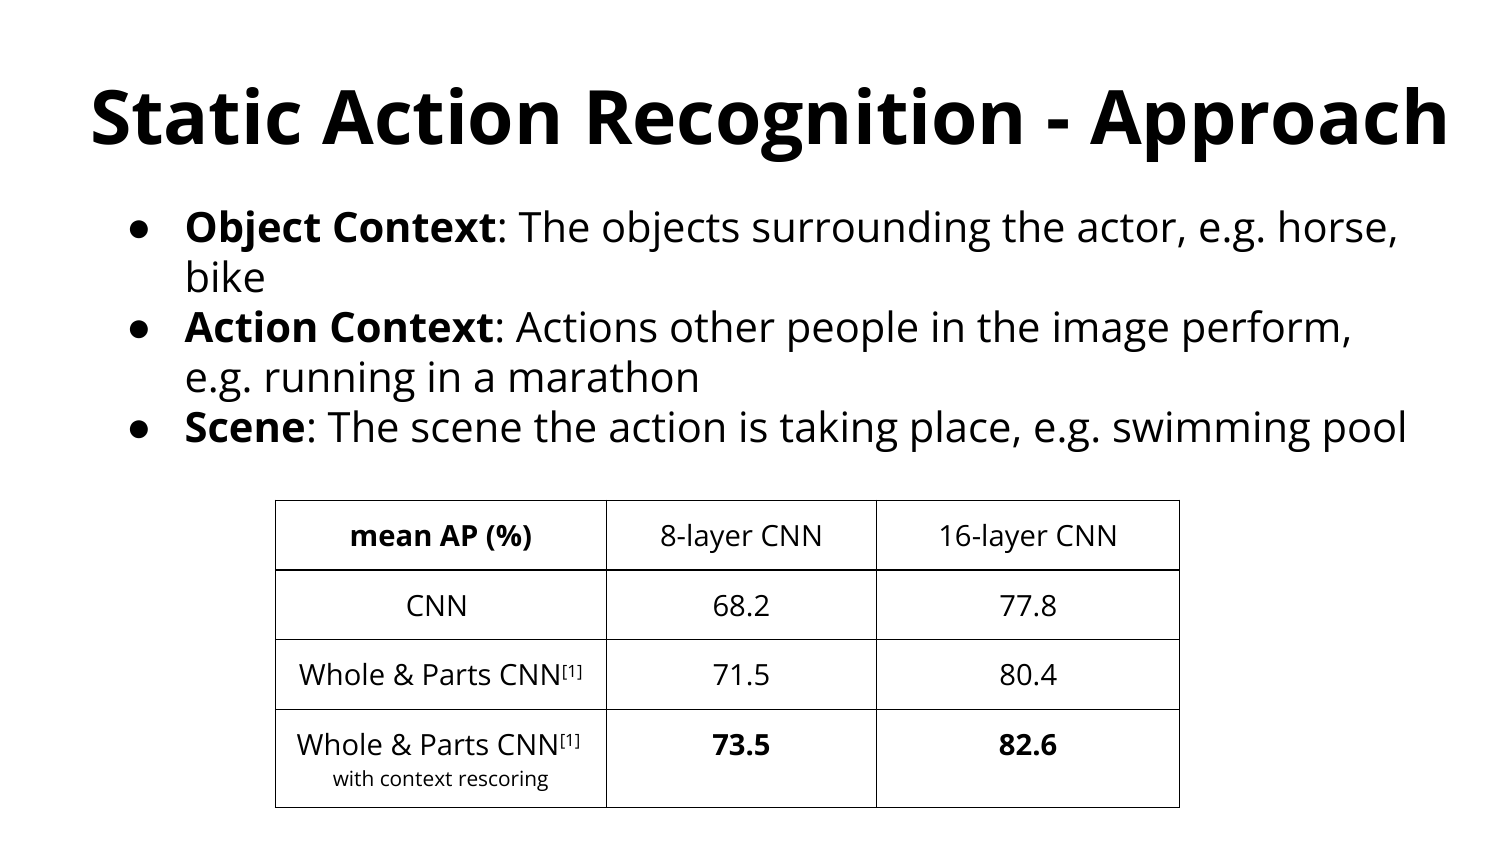

# Static Action Recognition - Approach
Object Context: The objects surrounding the actor, e.g. horse, bike
Action Context: Actions other people in the image perform, e.g. running in a marathon
Scene: The scene the action is taking place, e.g. swimming pool

| mean AP (%) | 8-layer CNN | 16-layer CNN |
| --- | --- | --- |
| CNN | 68.2 | 77.8 |
| Whole & Parts CNN[1] | 71.5 | 80.4 |
| Whole & Parts CNN[1] with context rescoring | 73.5 | 82.6 |